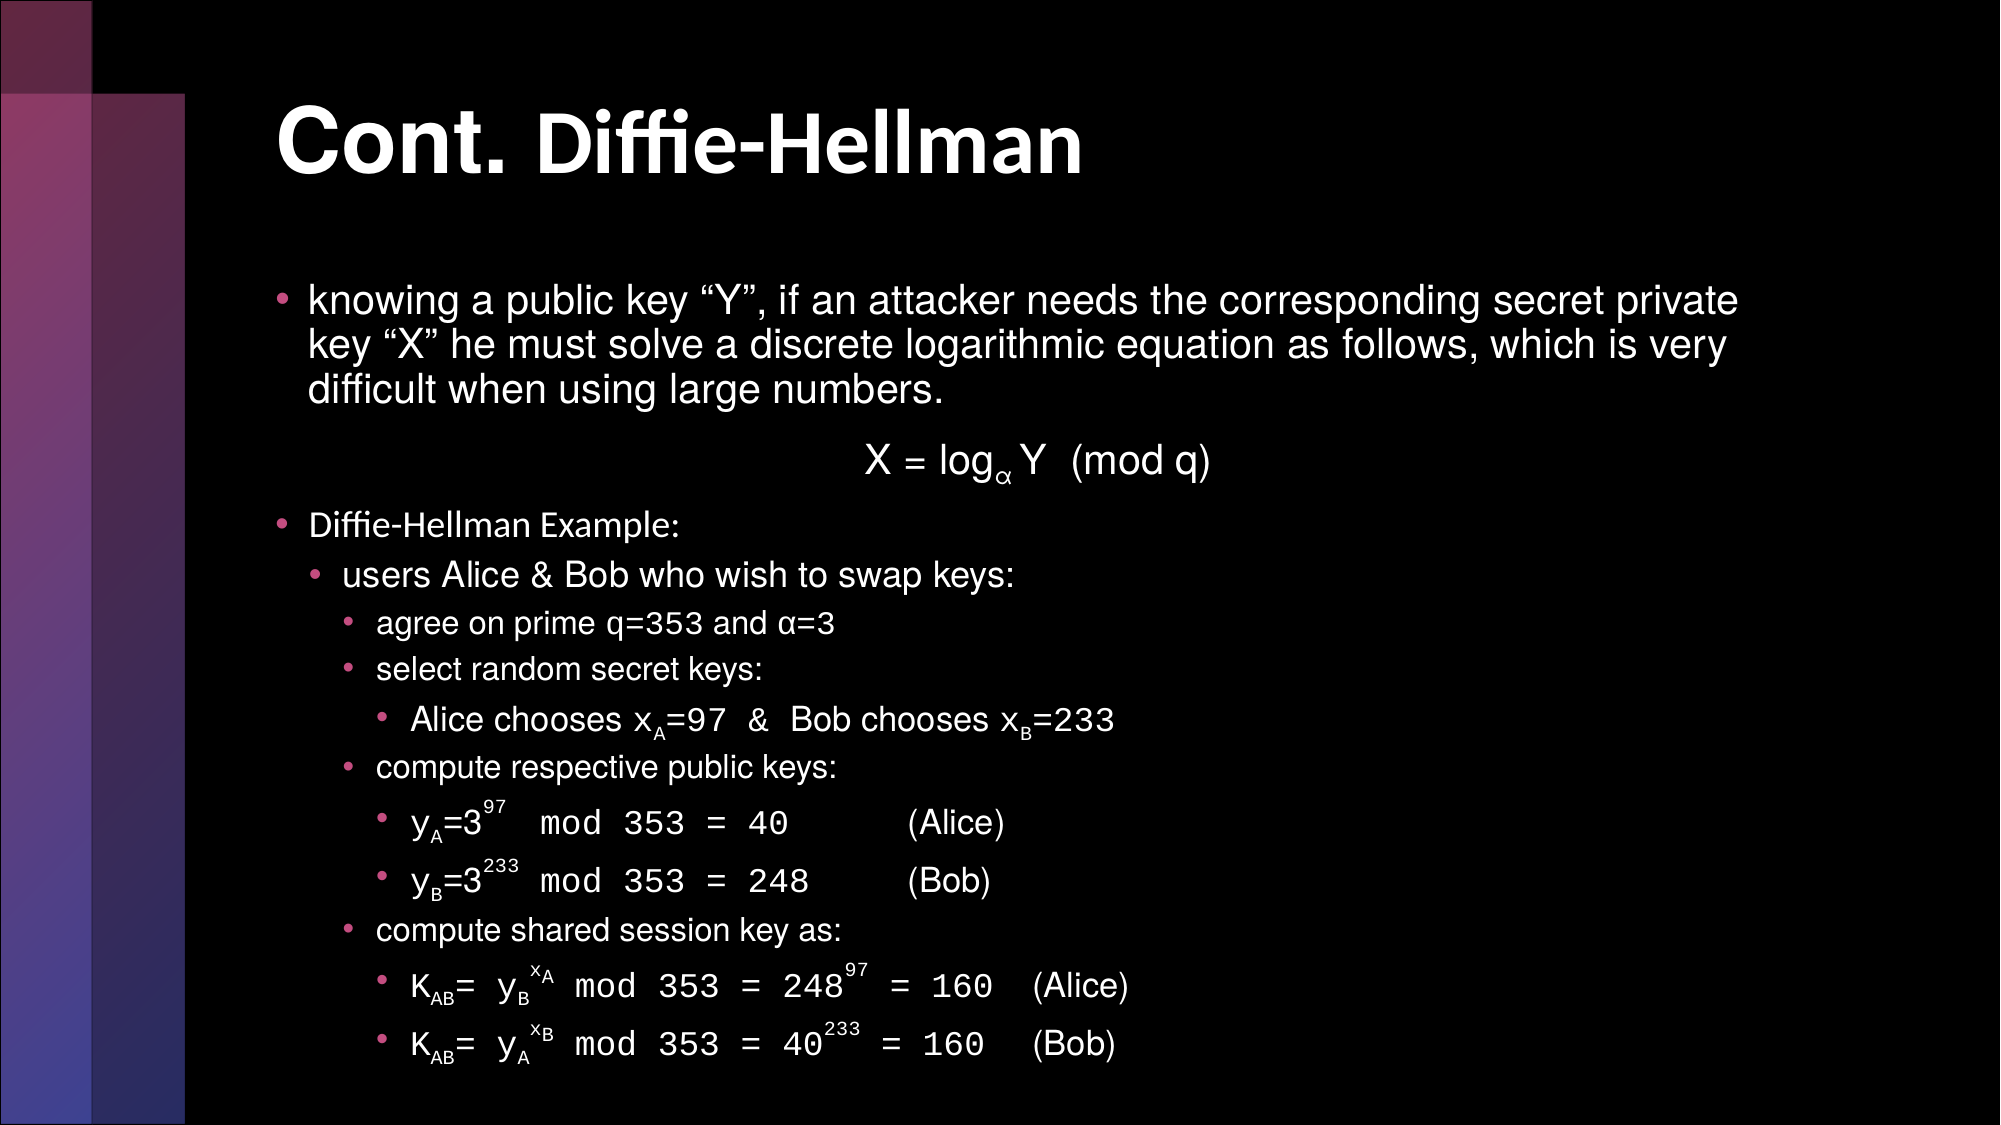

# Cont. Diffie-Hellman
knowing a public key “Y”, if an attacker needs the corresponding secret private key “X” he must solve a discrete logarithmic equation as follows, which is very difficult when using large numbers.
X = logα Y  (mod q)
Diffie-Hellman Example:
users Alice & Bob who wish to swap keys:
agree on prime q=353 and α=3
select random secret keys:
Alice chooses xA=97 & Bob chooses xB=233
compute respective public keys:
yA=397  mod 353 = 40	(Alice)
yB=3233 mod 353 = 248	(Bob)
compute shared session key as:
KAB= yBxA mod 353 = 24897 = 160	(Alice)
KAB= yAxB mod 353 = 40233 = 160	(Bob)